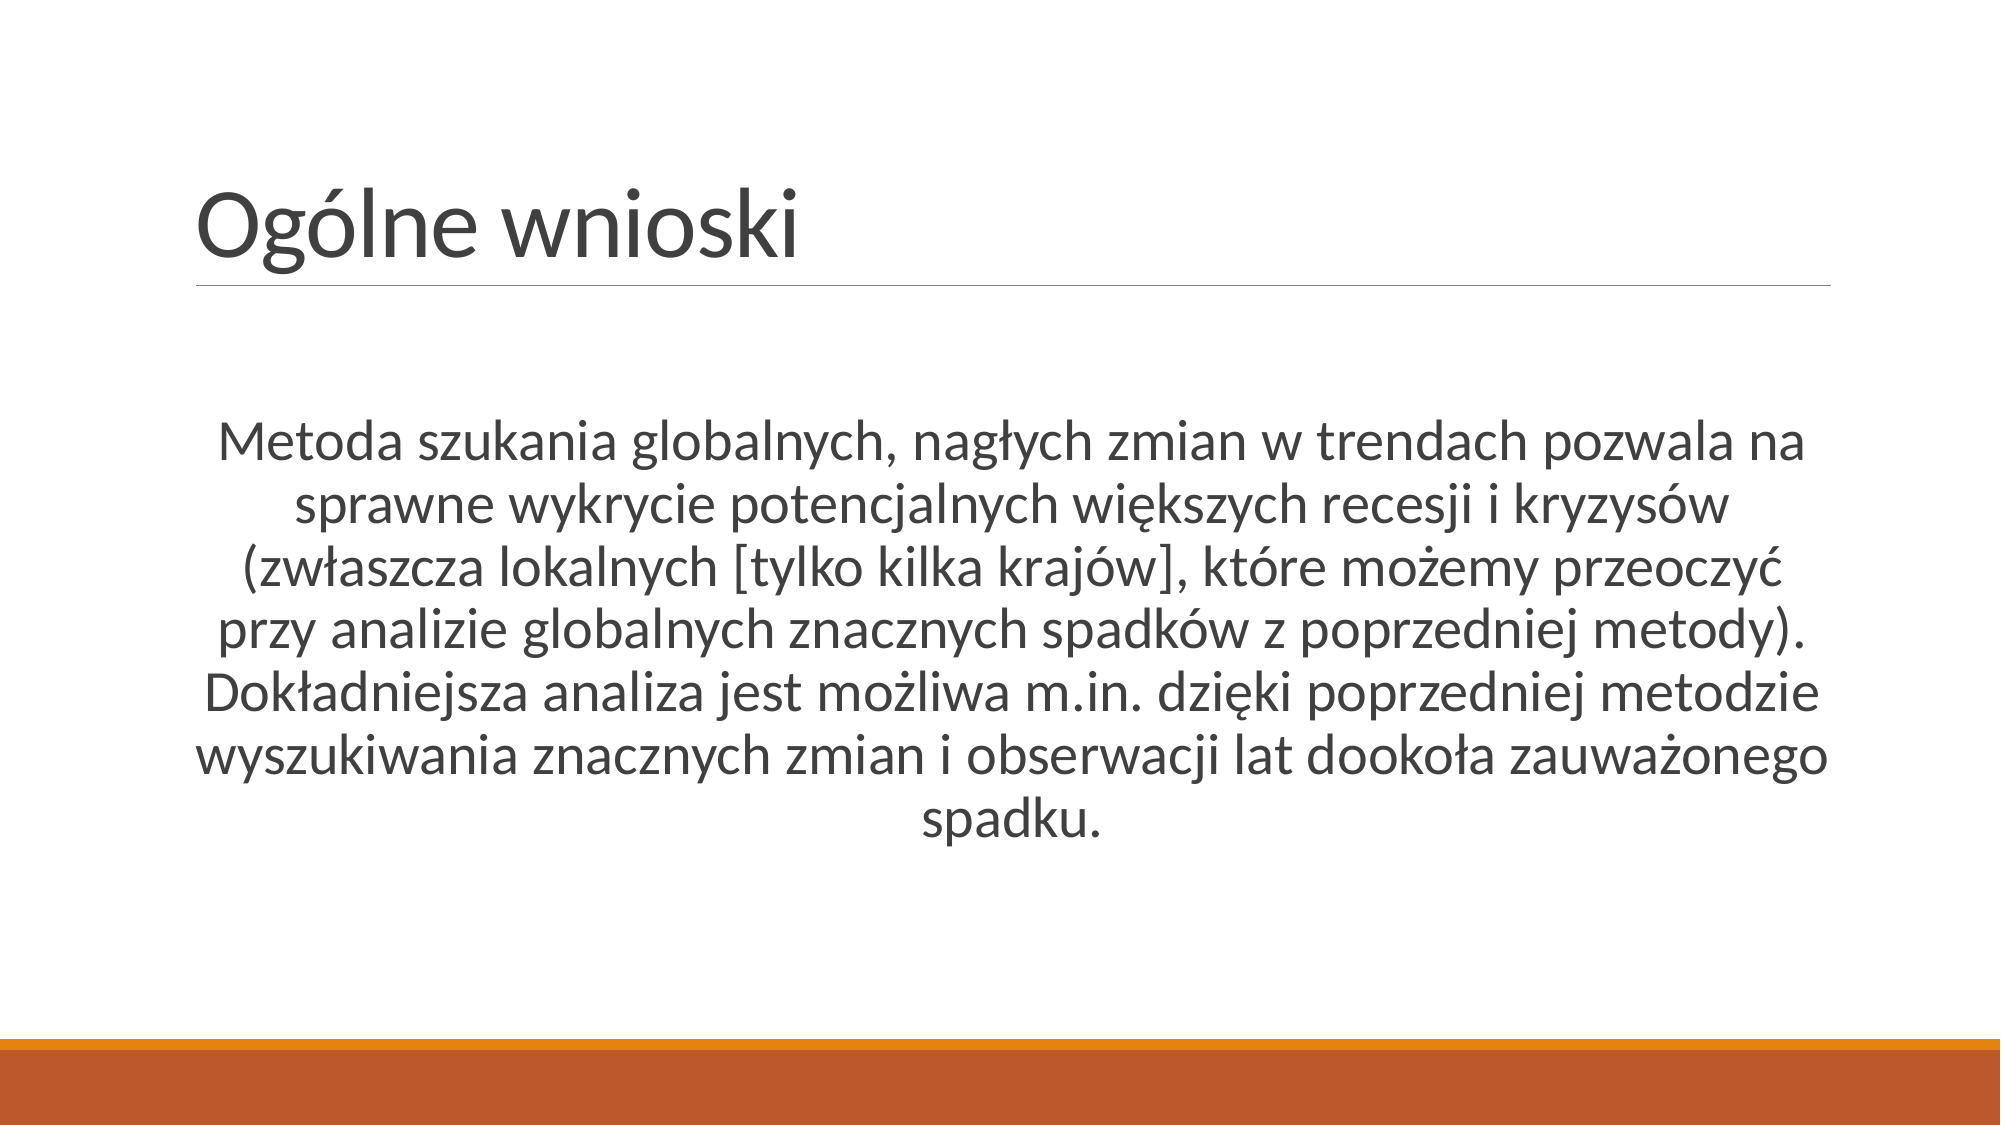

# Ogólne wnioski
Metoda szukania globalnych, nagłych zmian w trendach pozwala na sprawne wykrycie potencjalnych większych recesji i kryzysów (zwłaszcza lokalnych [tylko kilka krajów], które możemy przeoczyć przy analizie globalnych znacznych spadków z poprzedniej metody). Dokładniejsza analiza jest możliwa m.in. dzięki poprzedniej metodzie wyszukiwania znacznych zmian i obserwacji lat dookoła zauważonego spadku.